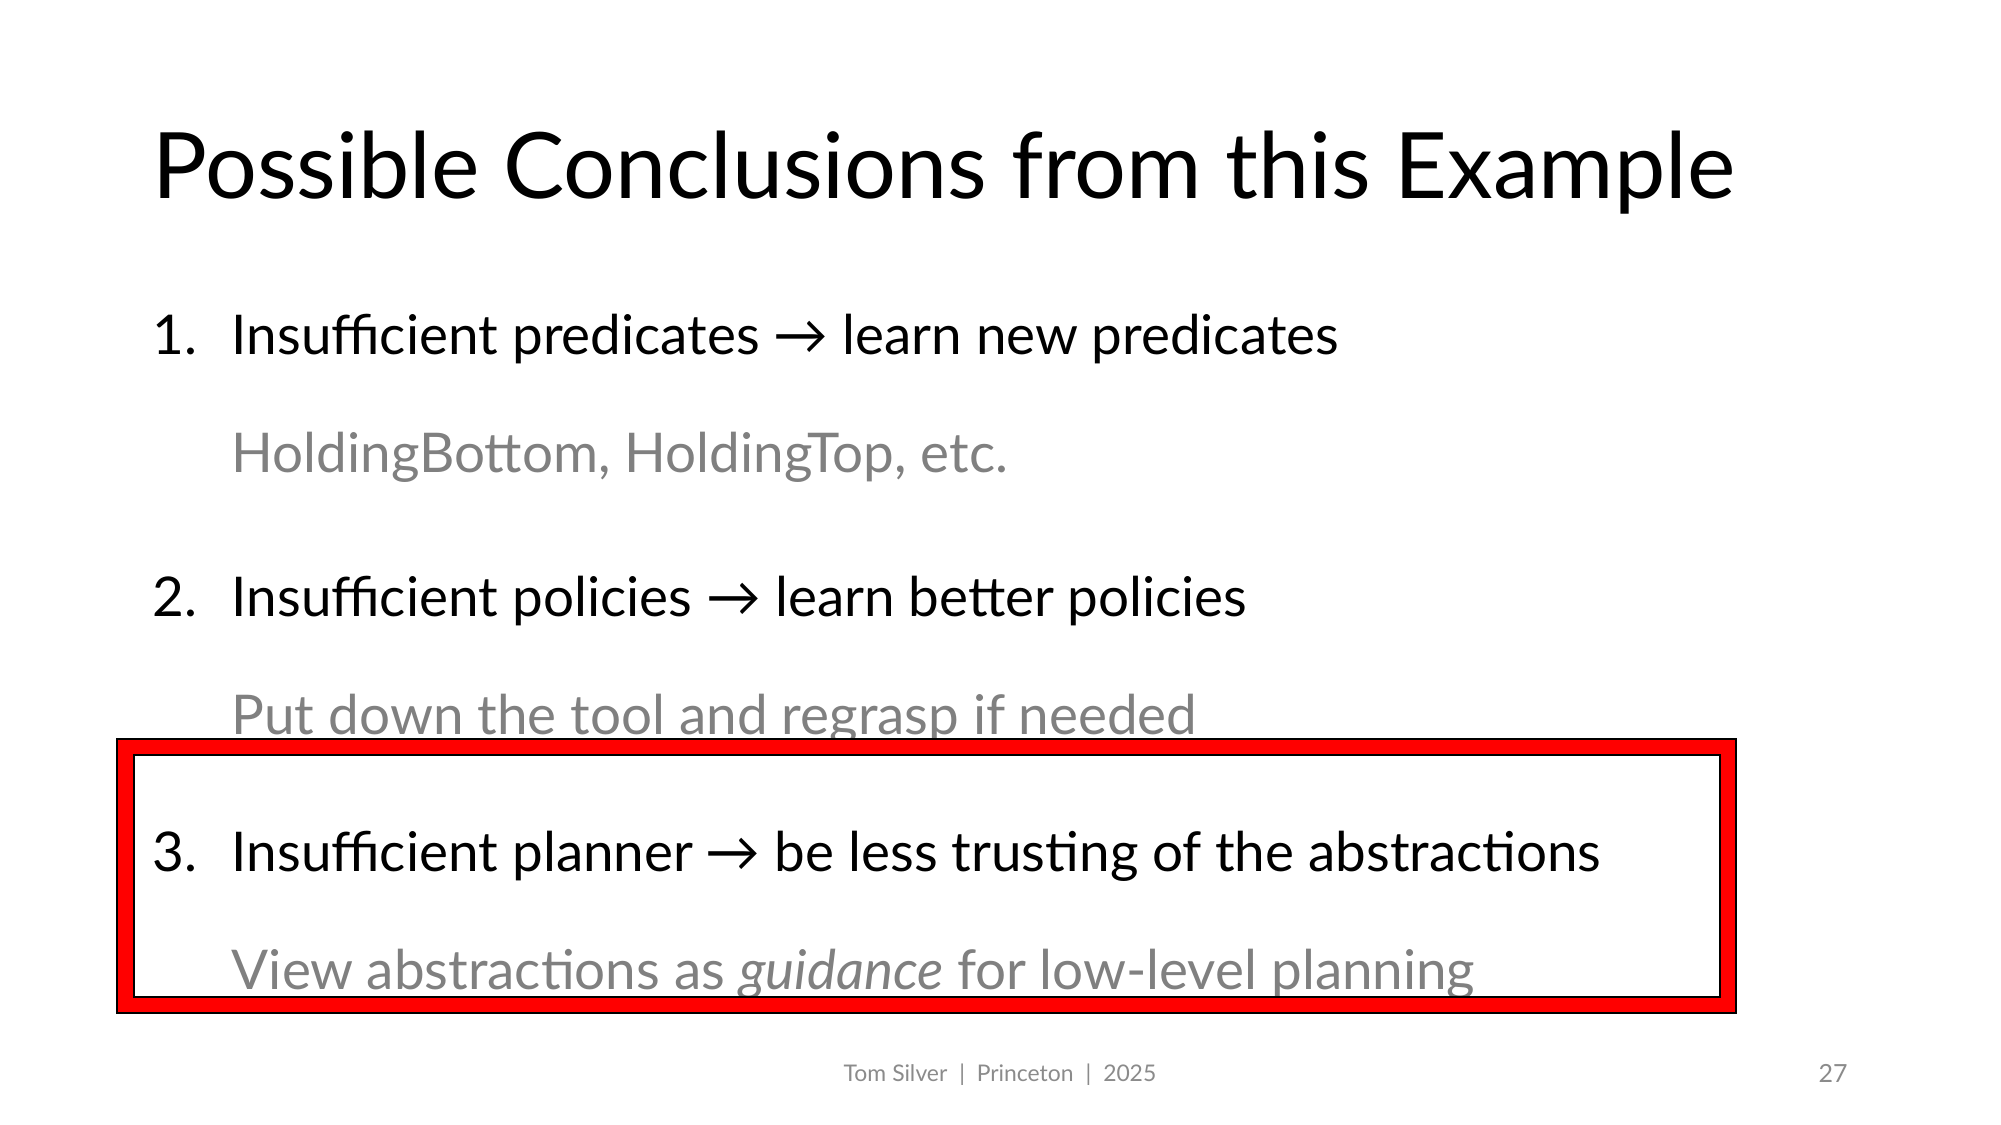

# Possible Conclusions from this Example
Insufficient predicates → learn new predicates
HoldingBottom, HoldingTop, etc.
Insufficient policies → learn better policies
Put down the tool and regrasp if needed
Insufficient planner → be less trusting of the abstractions
View abstractions as guidance for low-level planning

Tom Silver  |  Princeton  |  2025
27